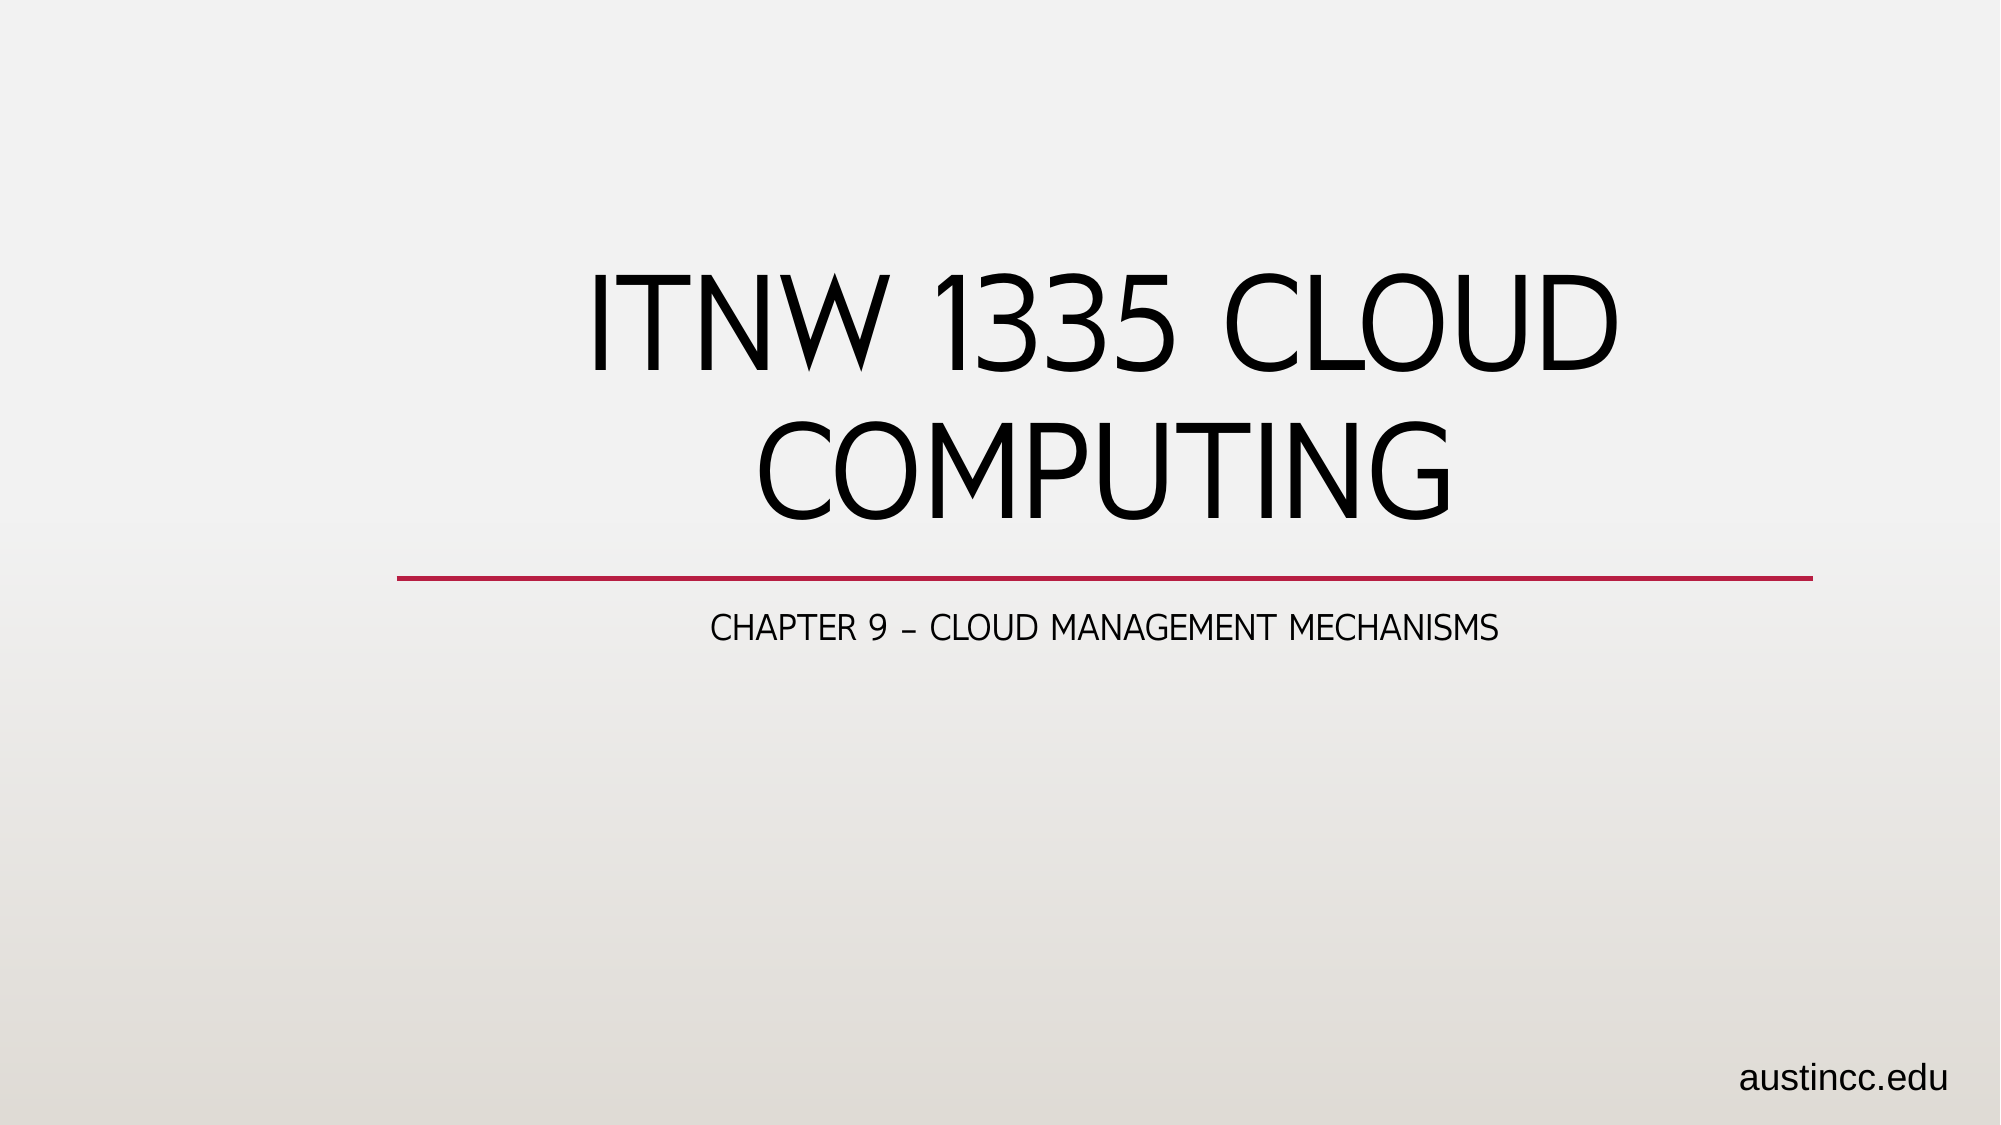

# ITNW 1335 Cloud Computing
Chapter 9 – Cloud Management Mechanisms